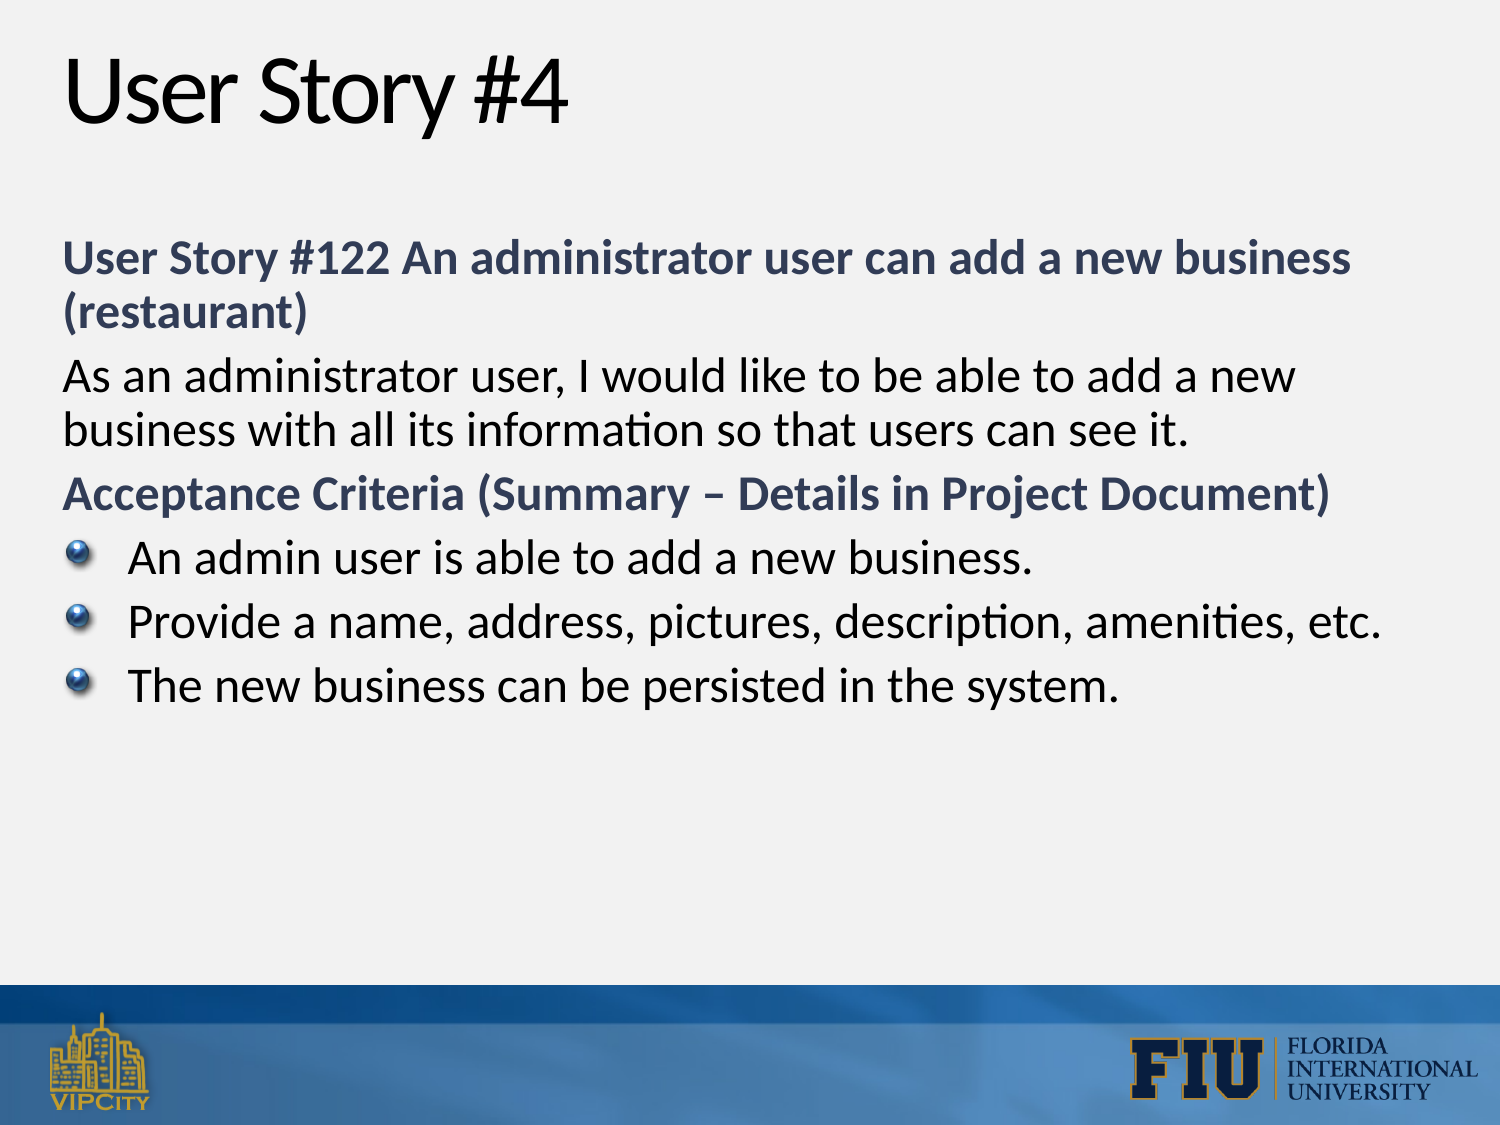

# User Story #4
User Story #122 An administrator user can add a new business (restaurant)
As an administrator user, I would like to be able to add a new business with all its information so that users can see it.
Acceptance Criteria (Summary – Details in Project Document)
An admin user is able to add a new business.
Provide a name, address, pictures, description, amenities, etc.
The new business can be persisted in the system.